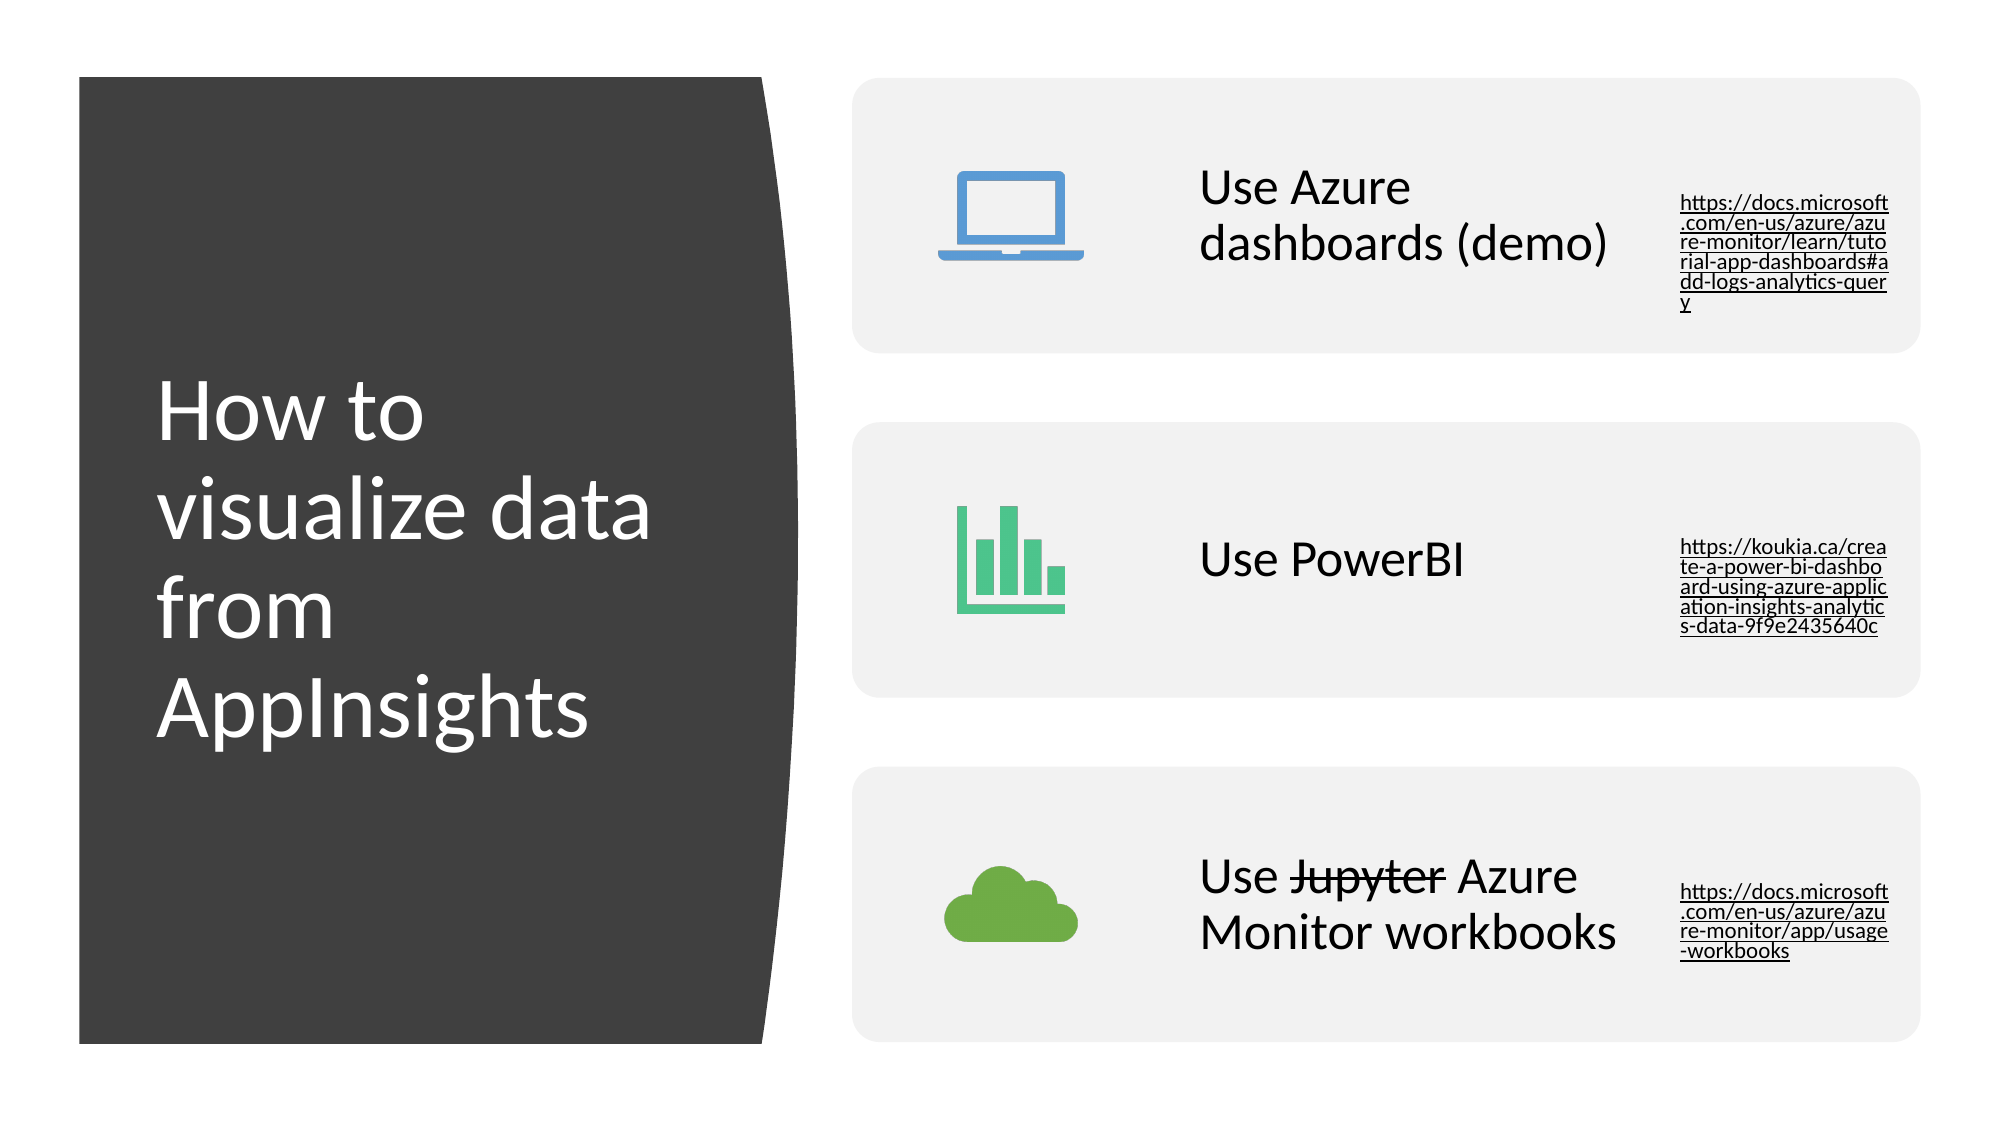

Use Azure dashboards (demo)
https://docs.microsoft.com/en-us/azure/azure-monitor/learn/tutorial-app-dashboards#add-logs-analytics-query
Use PowerBI
https://koukia.ca/create-a-power-bi-dashboard-using-azure-application-insights-analytics-data-9f9e2435640c
Use Jupyter Azure Monitor workbooks
https://docs.microsoft.com/en-us/azure/azure-monitor/app/usage-workbooks

# How to visualize data from AppInsights